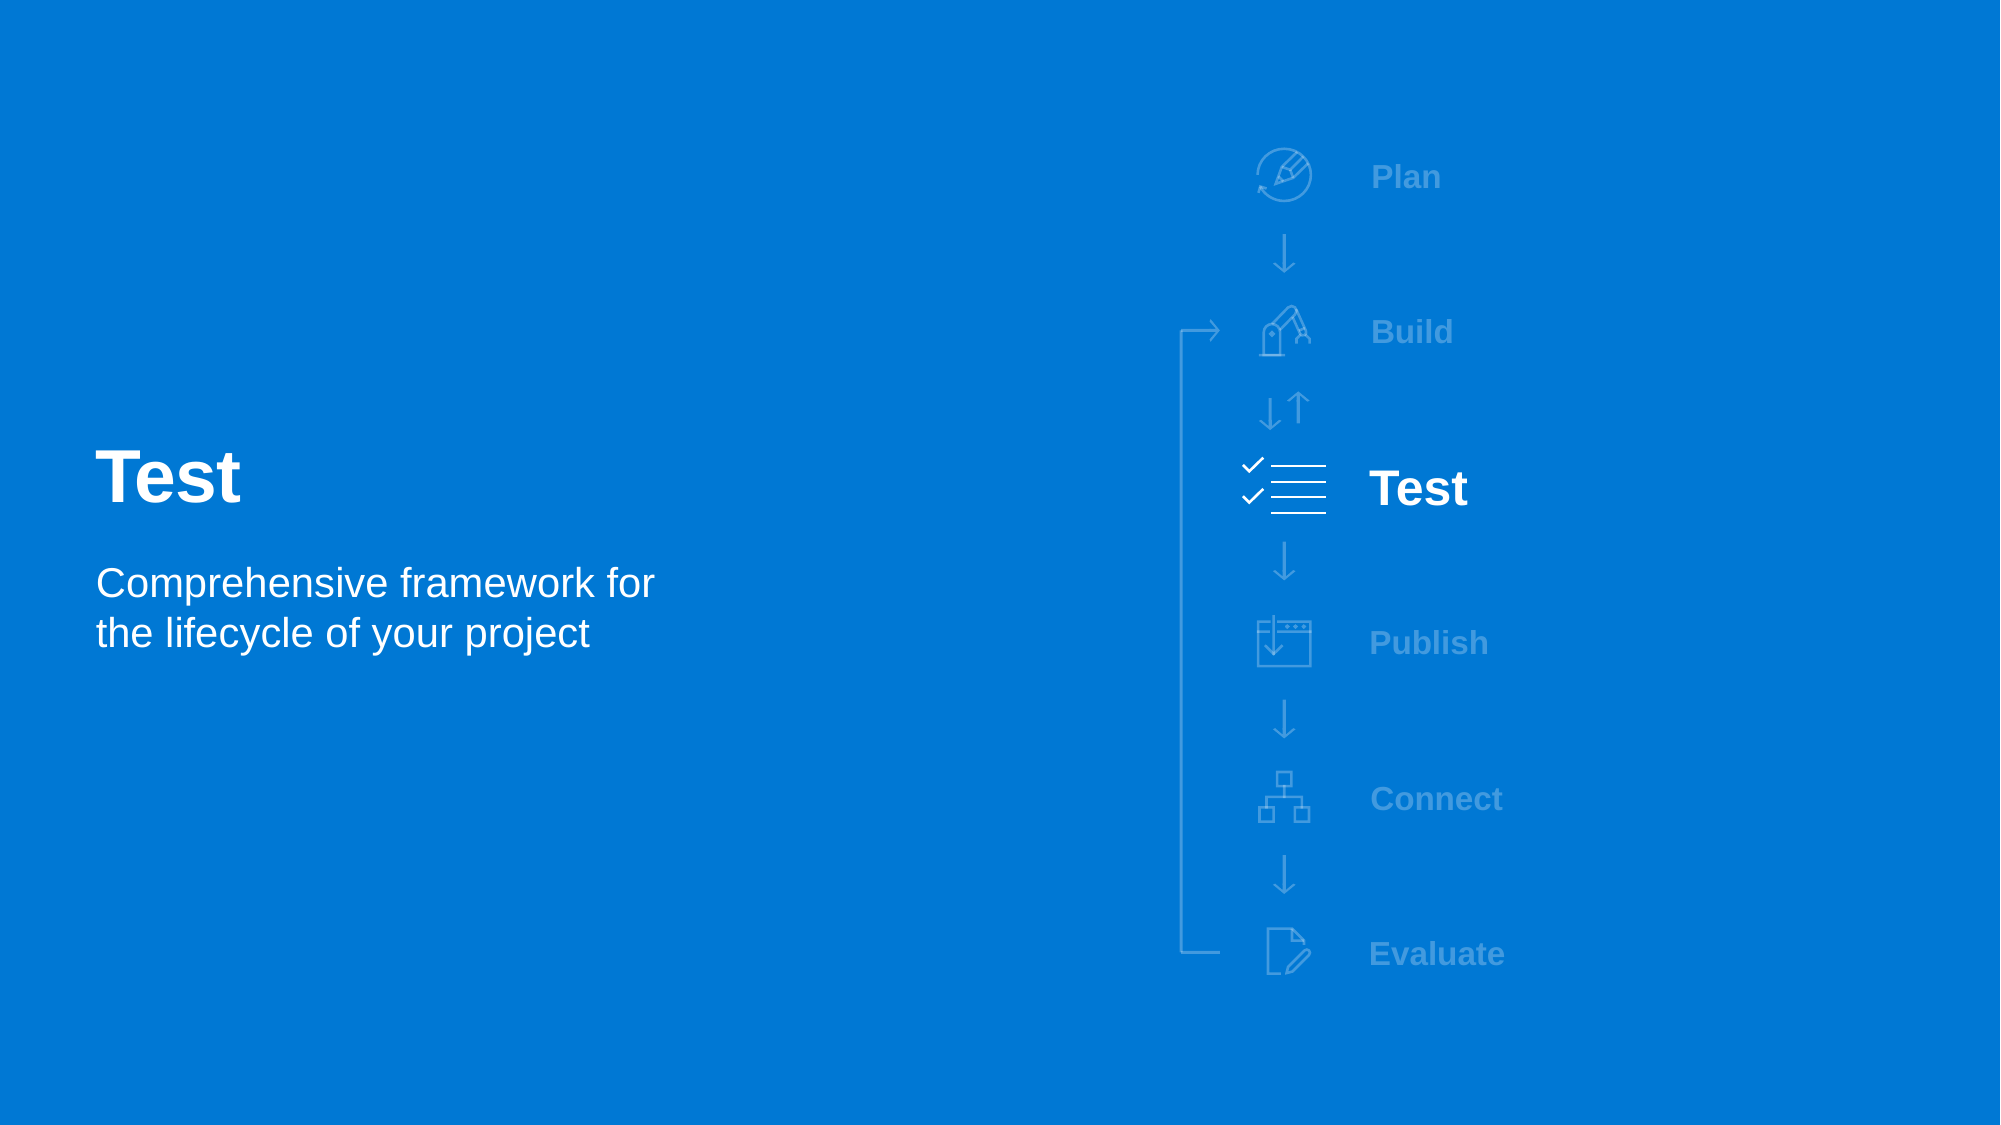

Plan

Build
Test
Comprehensive framework for the lifecycle of your project
Test

Publish

Connect

Evaluate